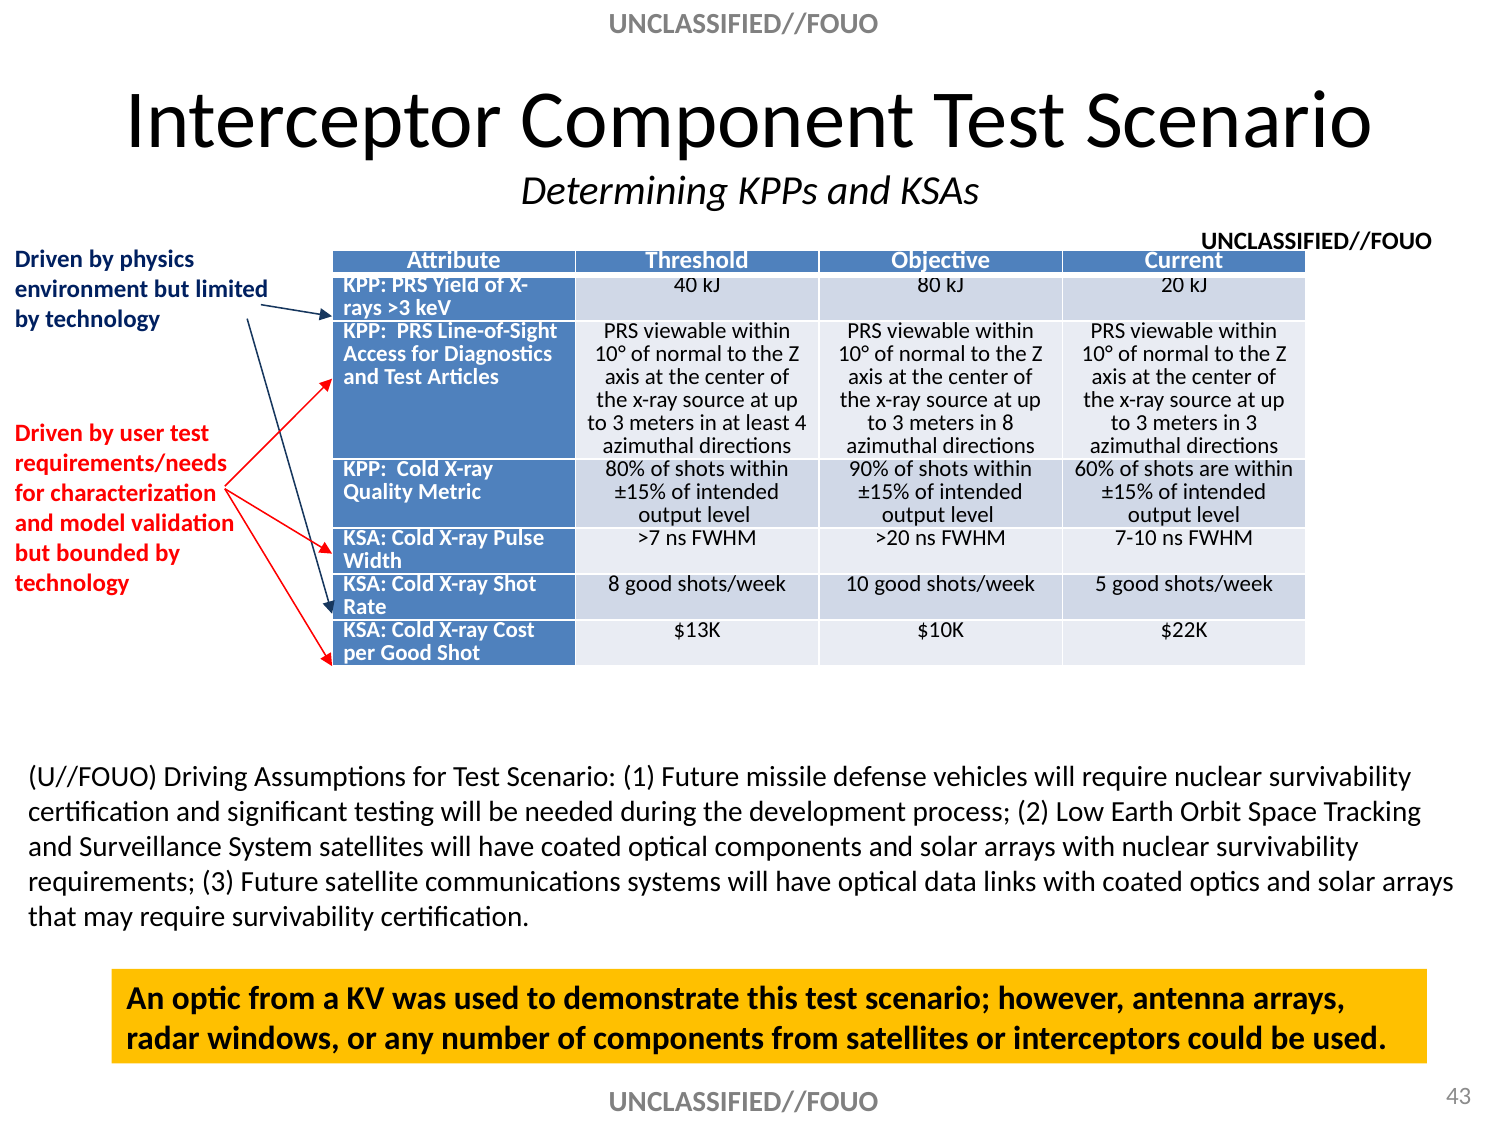

# Interceptor Component Test Scenario Determining KPPs and KSAs
UNCLASSIFIED//FOUO
Driven by physics environment but limited by technology
| Attribute | Threshold | Objective | Current |
| --- | --- | --- | --- |
| KPP: PRS Yield of X-rays >3 keV | 40 kJ | 80 kJ | 20 kJ |
| KPP: PRS Line-of-Sight Access for Diagnostics and Test Articles | PRS viewable within 10° of normal to the Z axis at the center of the x-ray source at up to 3 meters in at least 4 azimuthal directions | PRS viewable within 10° of normal to the Z axis at the center of the x-ray source at up to 3 meters in 8 azimuthal directions | PRS viewable within 10° of normal to the Z axis at the center of the x-ray source at up to 3 meters in 3 azimuthal directions |
| KPP: Cold X-ray Quality Metric | 80% of shots within ±15% of intended output level | 90% of shots within ±15% of intended output level | 60% of shots are within ±15% of intended output level |
| KSA: Cold X-ray Pulse Width | >7 ns FWHM | >20 ns FWHM | 7-10 ns FWHM |
| KSA: Cold X-ray Shot Rate | 8 good shots/week | 10 good shots/week | 5 good shots/week |
| KSA: Cold X-ray Cost per Good Shot | $13K | $10K | $22K |
Driven by user test requirements/needs for characterization and model validation but bounded by technology
(U//FOUO) Driving Assumptions for Test Scenario: (1) Future missile defense vehicles will require nuclear survivability certification and significant testing will be needed during the development process; (2) Low Earth Orbit Space Tracking and Surveillance System satellites will have coated optical components and solar arrays with nuclear survivability requirements; (3) Future satellite communications systems will have optical data links with coated optics and solar arrays that may require survivability certification.
An optic from a KV was used to demonstrate this test scenario; however, antenna arrays, radar windows, or any number of components from satellites or interceptors could be used.
43